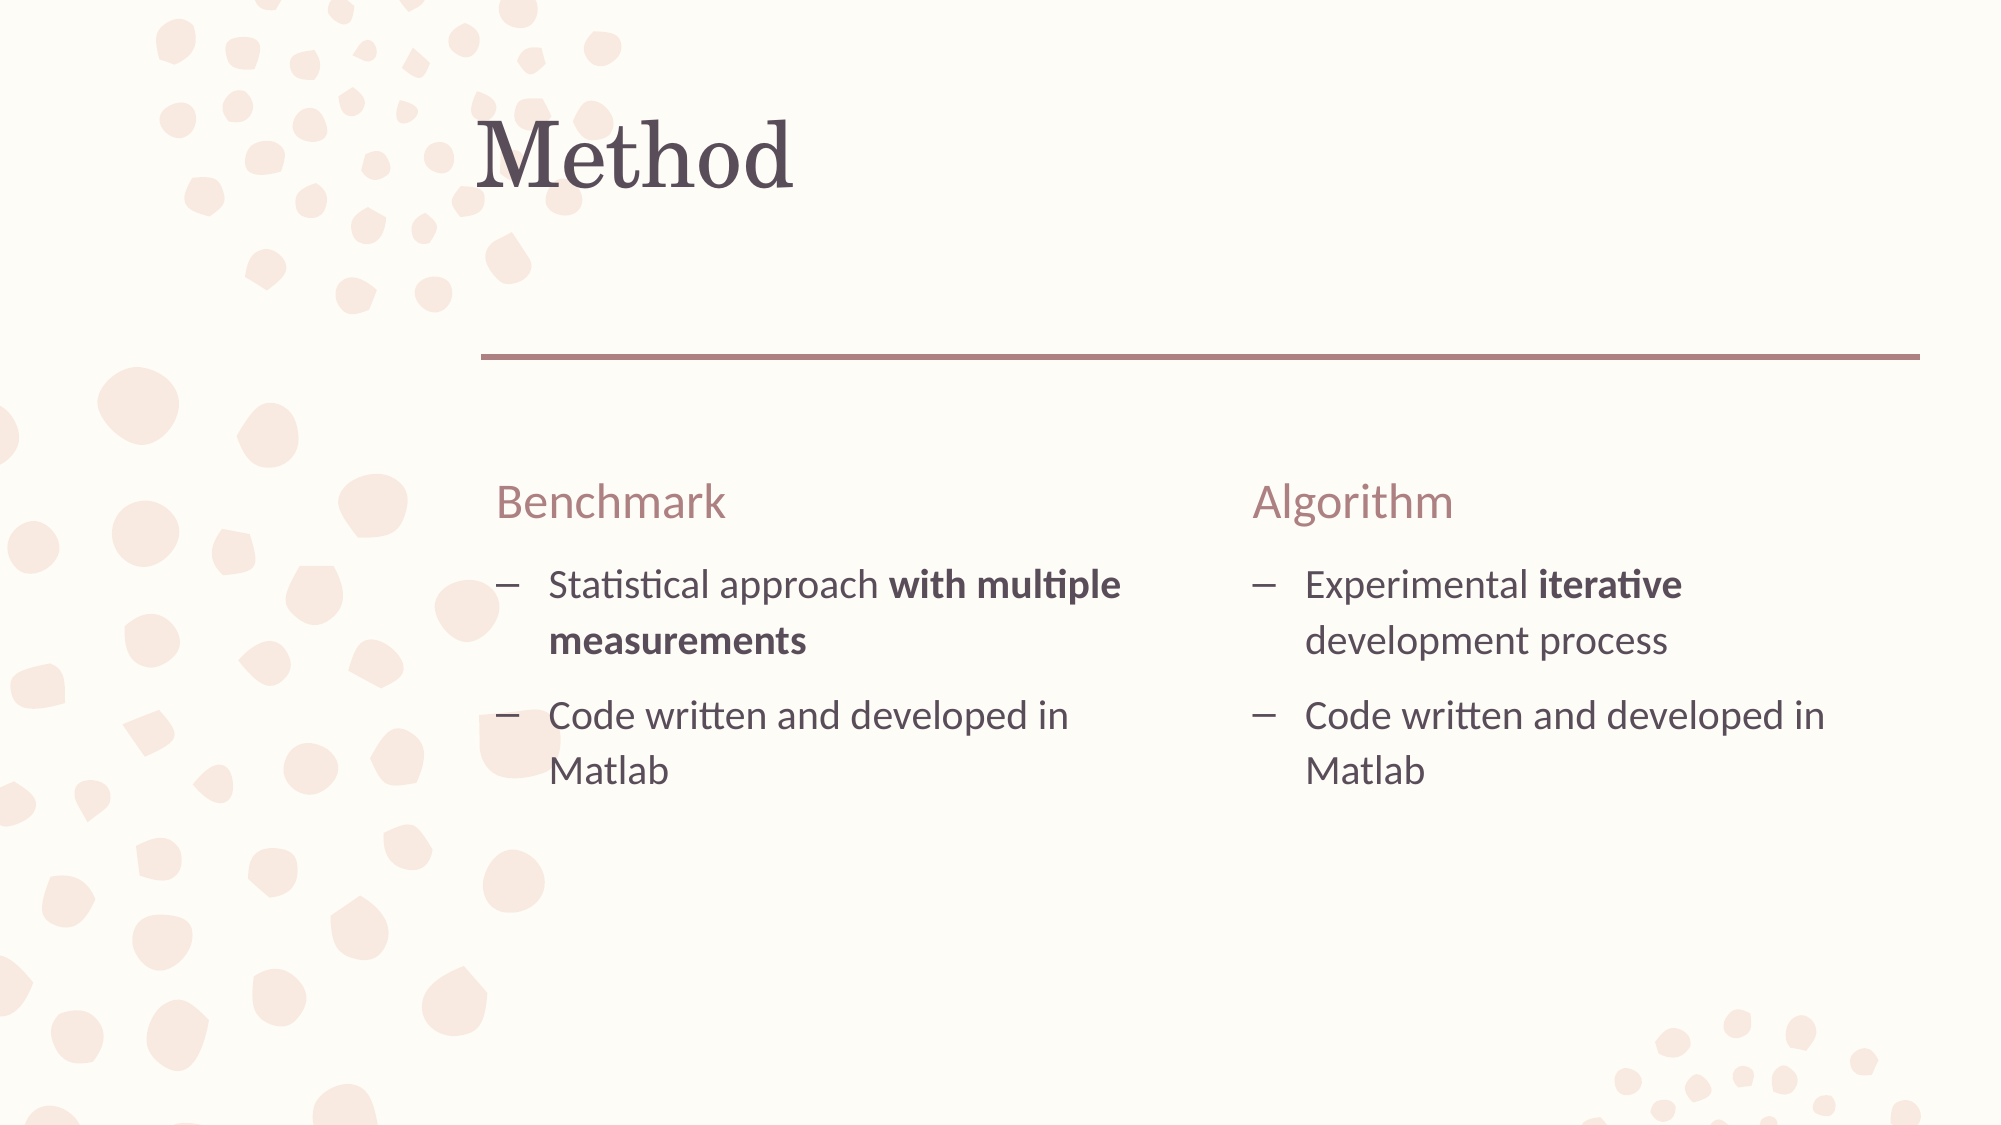

# Method
Benchmark
Algorithm
Statistical approach with multiple measurements
Code written and developed in Matlab
Experimental iterative development process
Code written and developed in Matlab